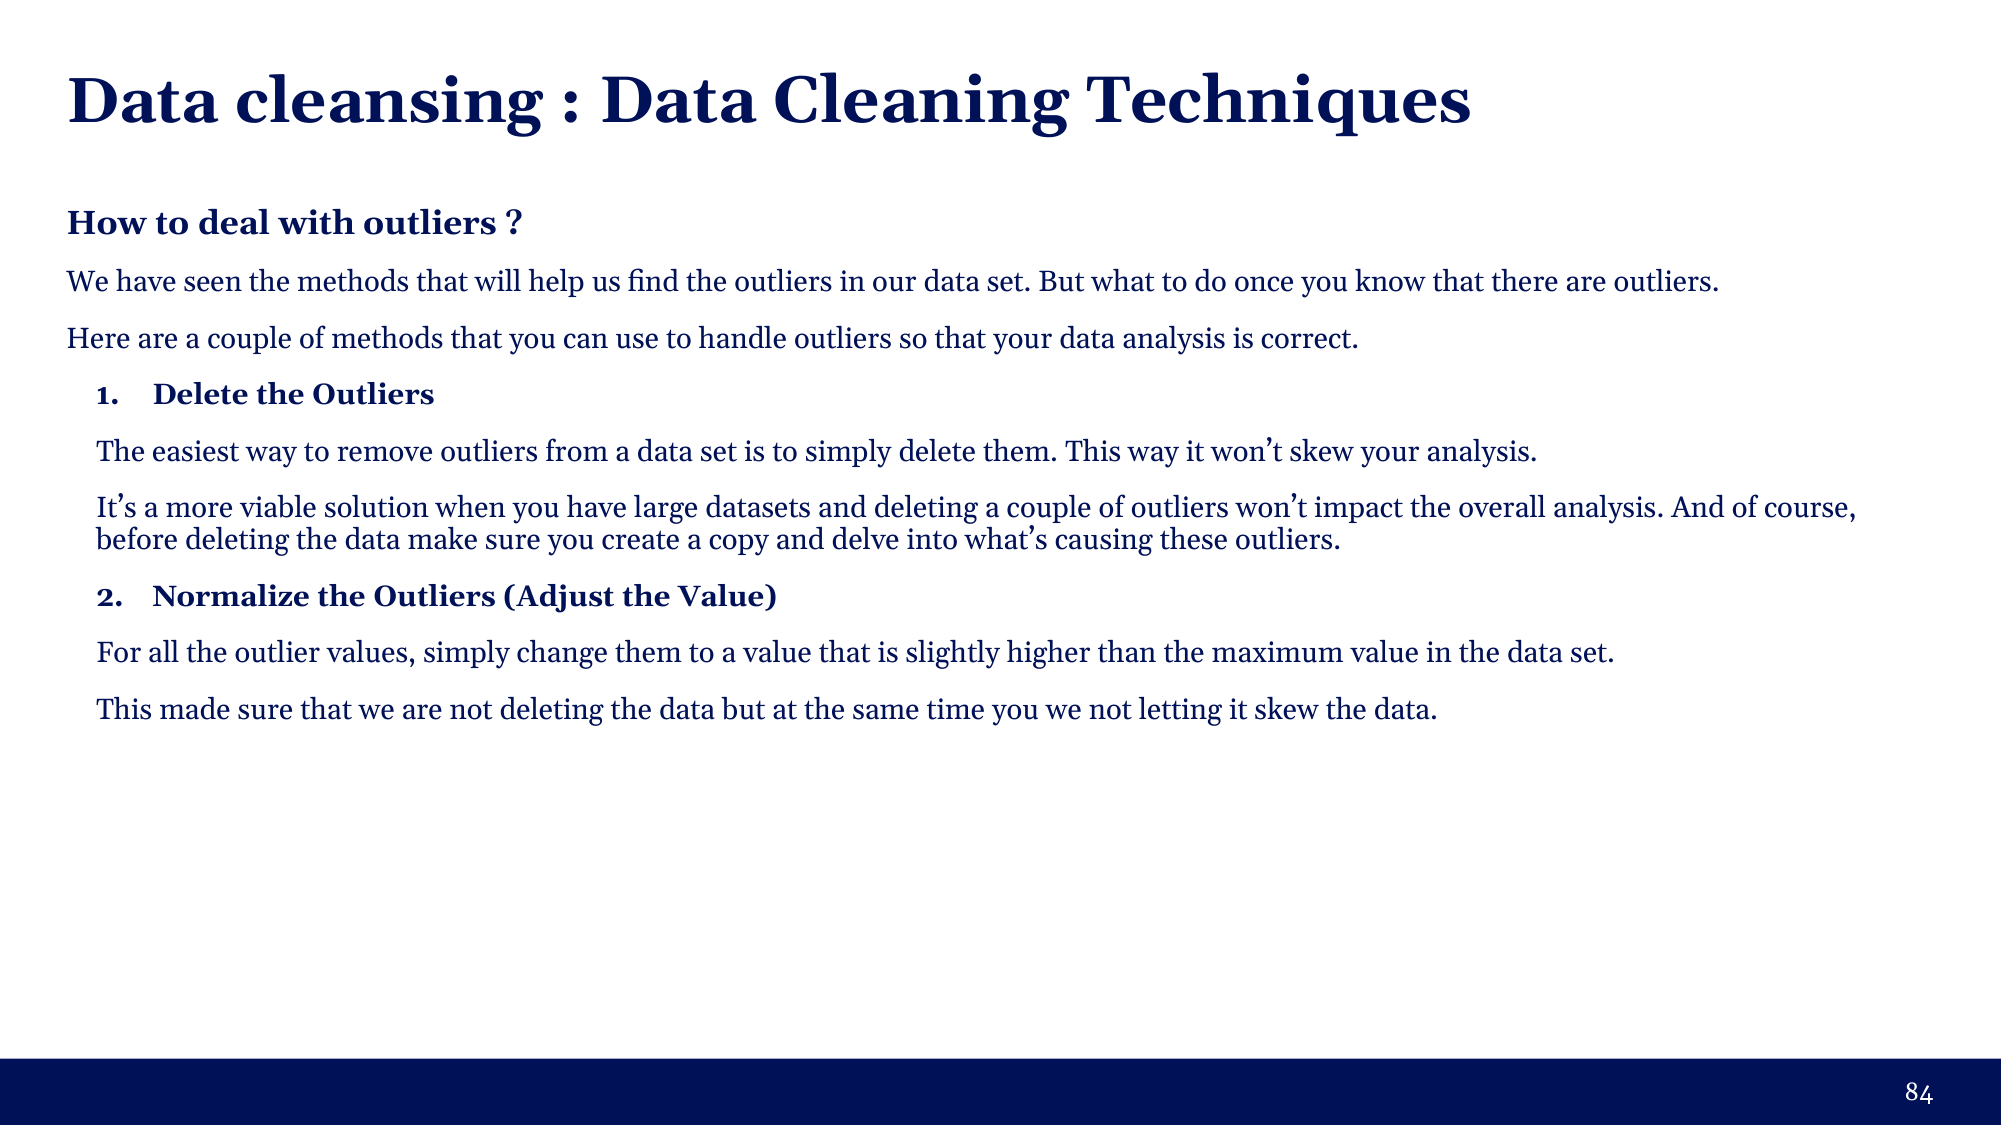

# Data cleansing : Data Cleaning Techniques
How to deal with outliers ?
We have seen the methods that will help us find the outliers in our data set. But what to do once you know that there are outliers.
Here are a couple of methods that you can use to handle outliers so that your data analysis is correct.
Delete the Outliers
The easiest way to remove outliers from a data set is to simply delete them. This way it won’t skew your analysis.
It’s a more viable solution when you have large datasets and deleting a couple of outliers won’t impact the overall analysis. And of course, before deleting the data make sure you create a copy and delve into what’s causing these outliers.
Normalize the Outliers (Adjust the Value)
For all the outlier values, simply change them to a value that is slightly higher than the maximum value in the data set.
This made sure that we are not deleting the data but at the same time you we not letting it skew the data.
84